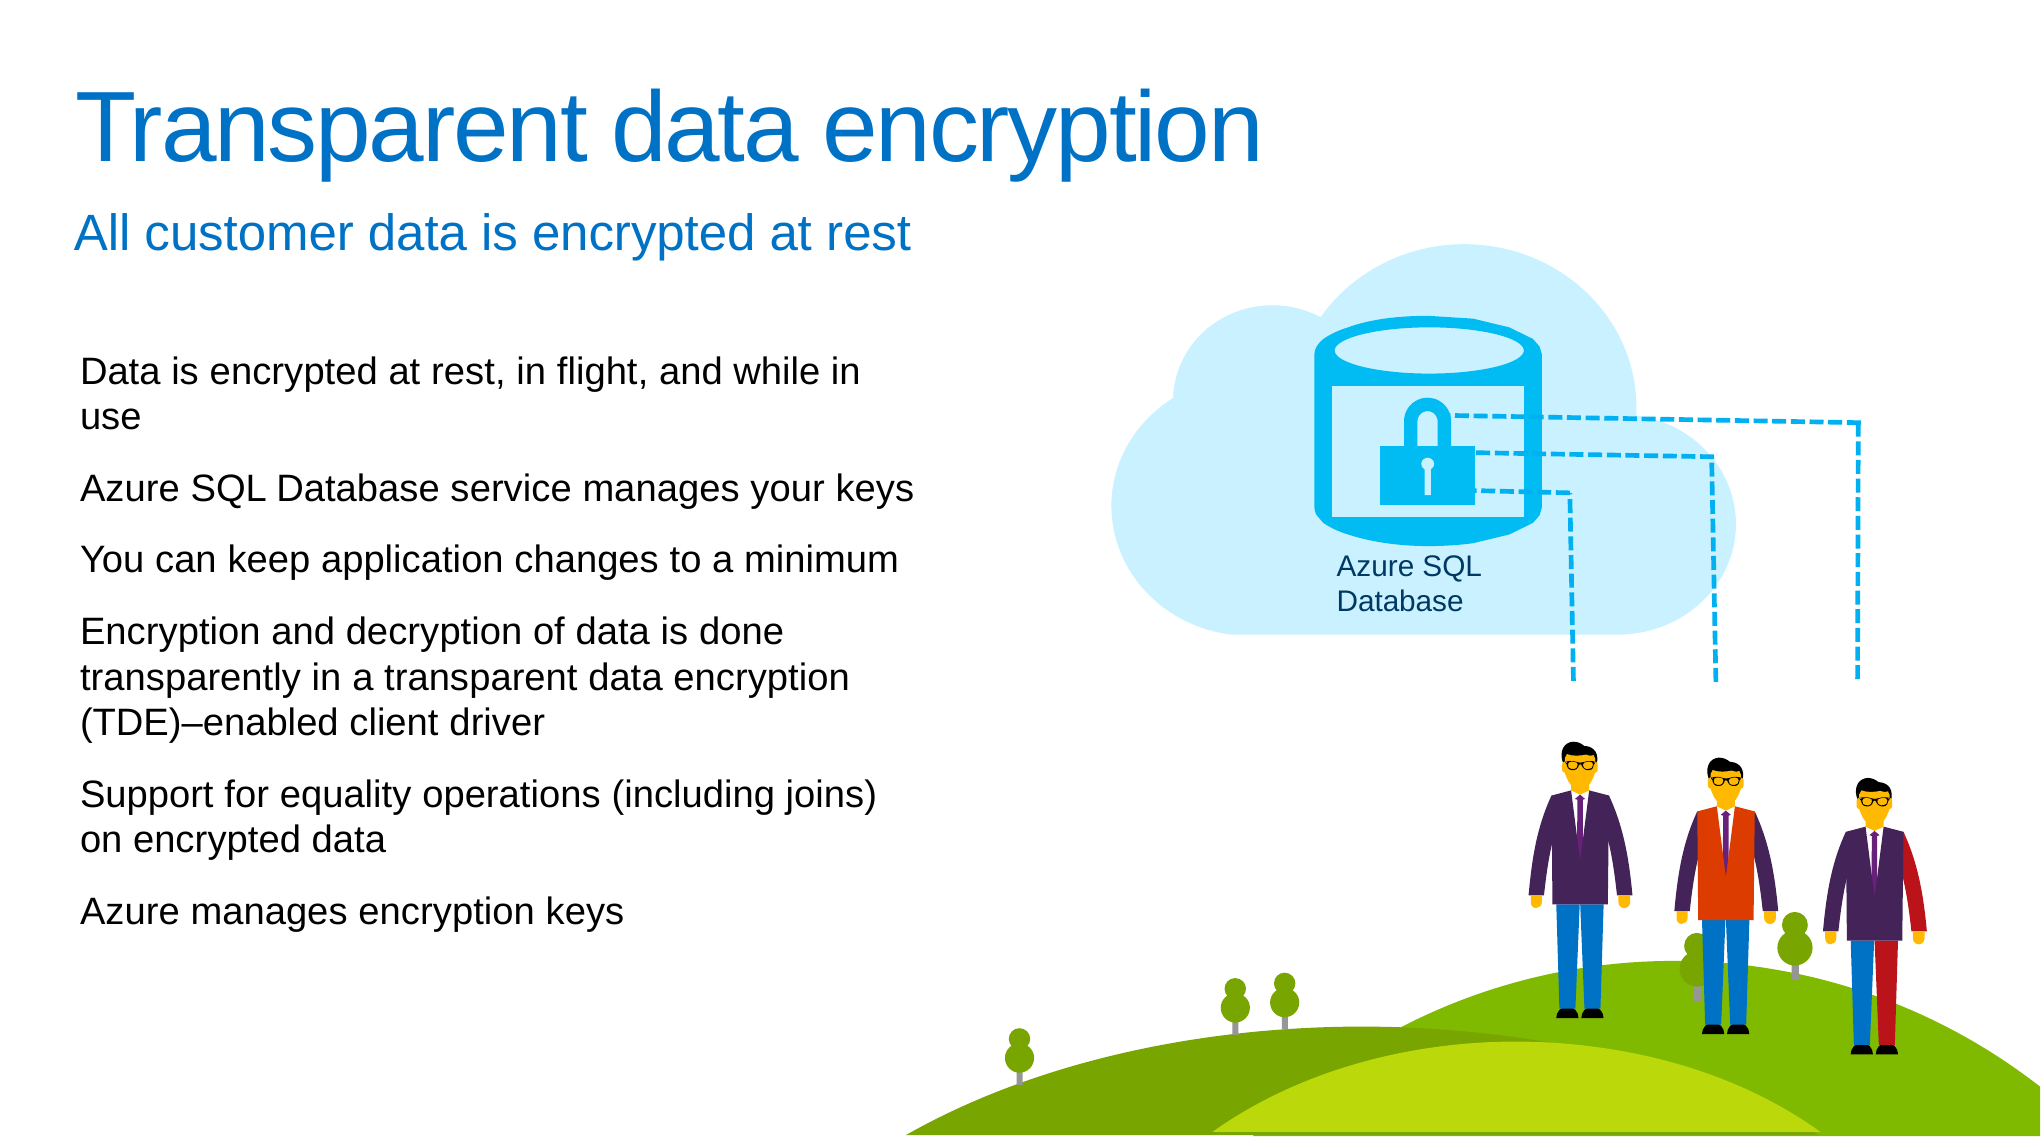

# Transparent data encryption
All customer data is encrypted at rest

Data is encrypted at rest, in flight, and while in use
Azure SQL Database service manages your keys
You can keep application changes to a minimum
Encryption and decryption of data is done transparently in a transparent data encryption (TDE)–enabled client driver
Support for equality operations (including joins) on encrypted data
Azure manages encryption keys

Azure SQL Database